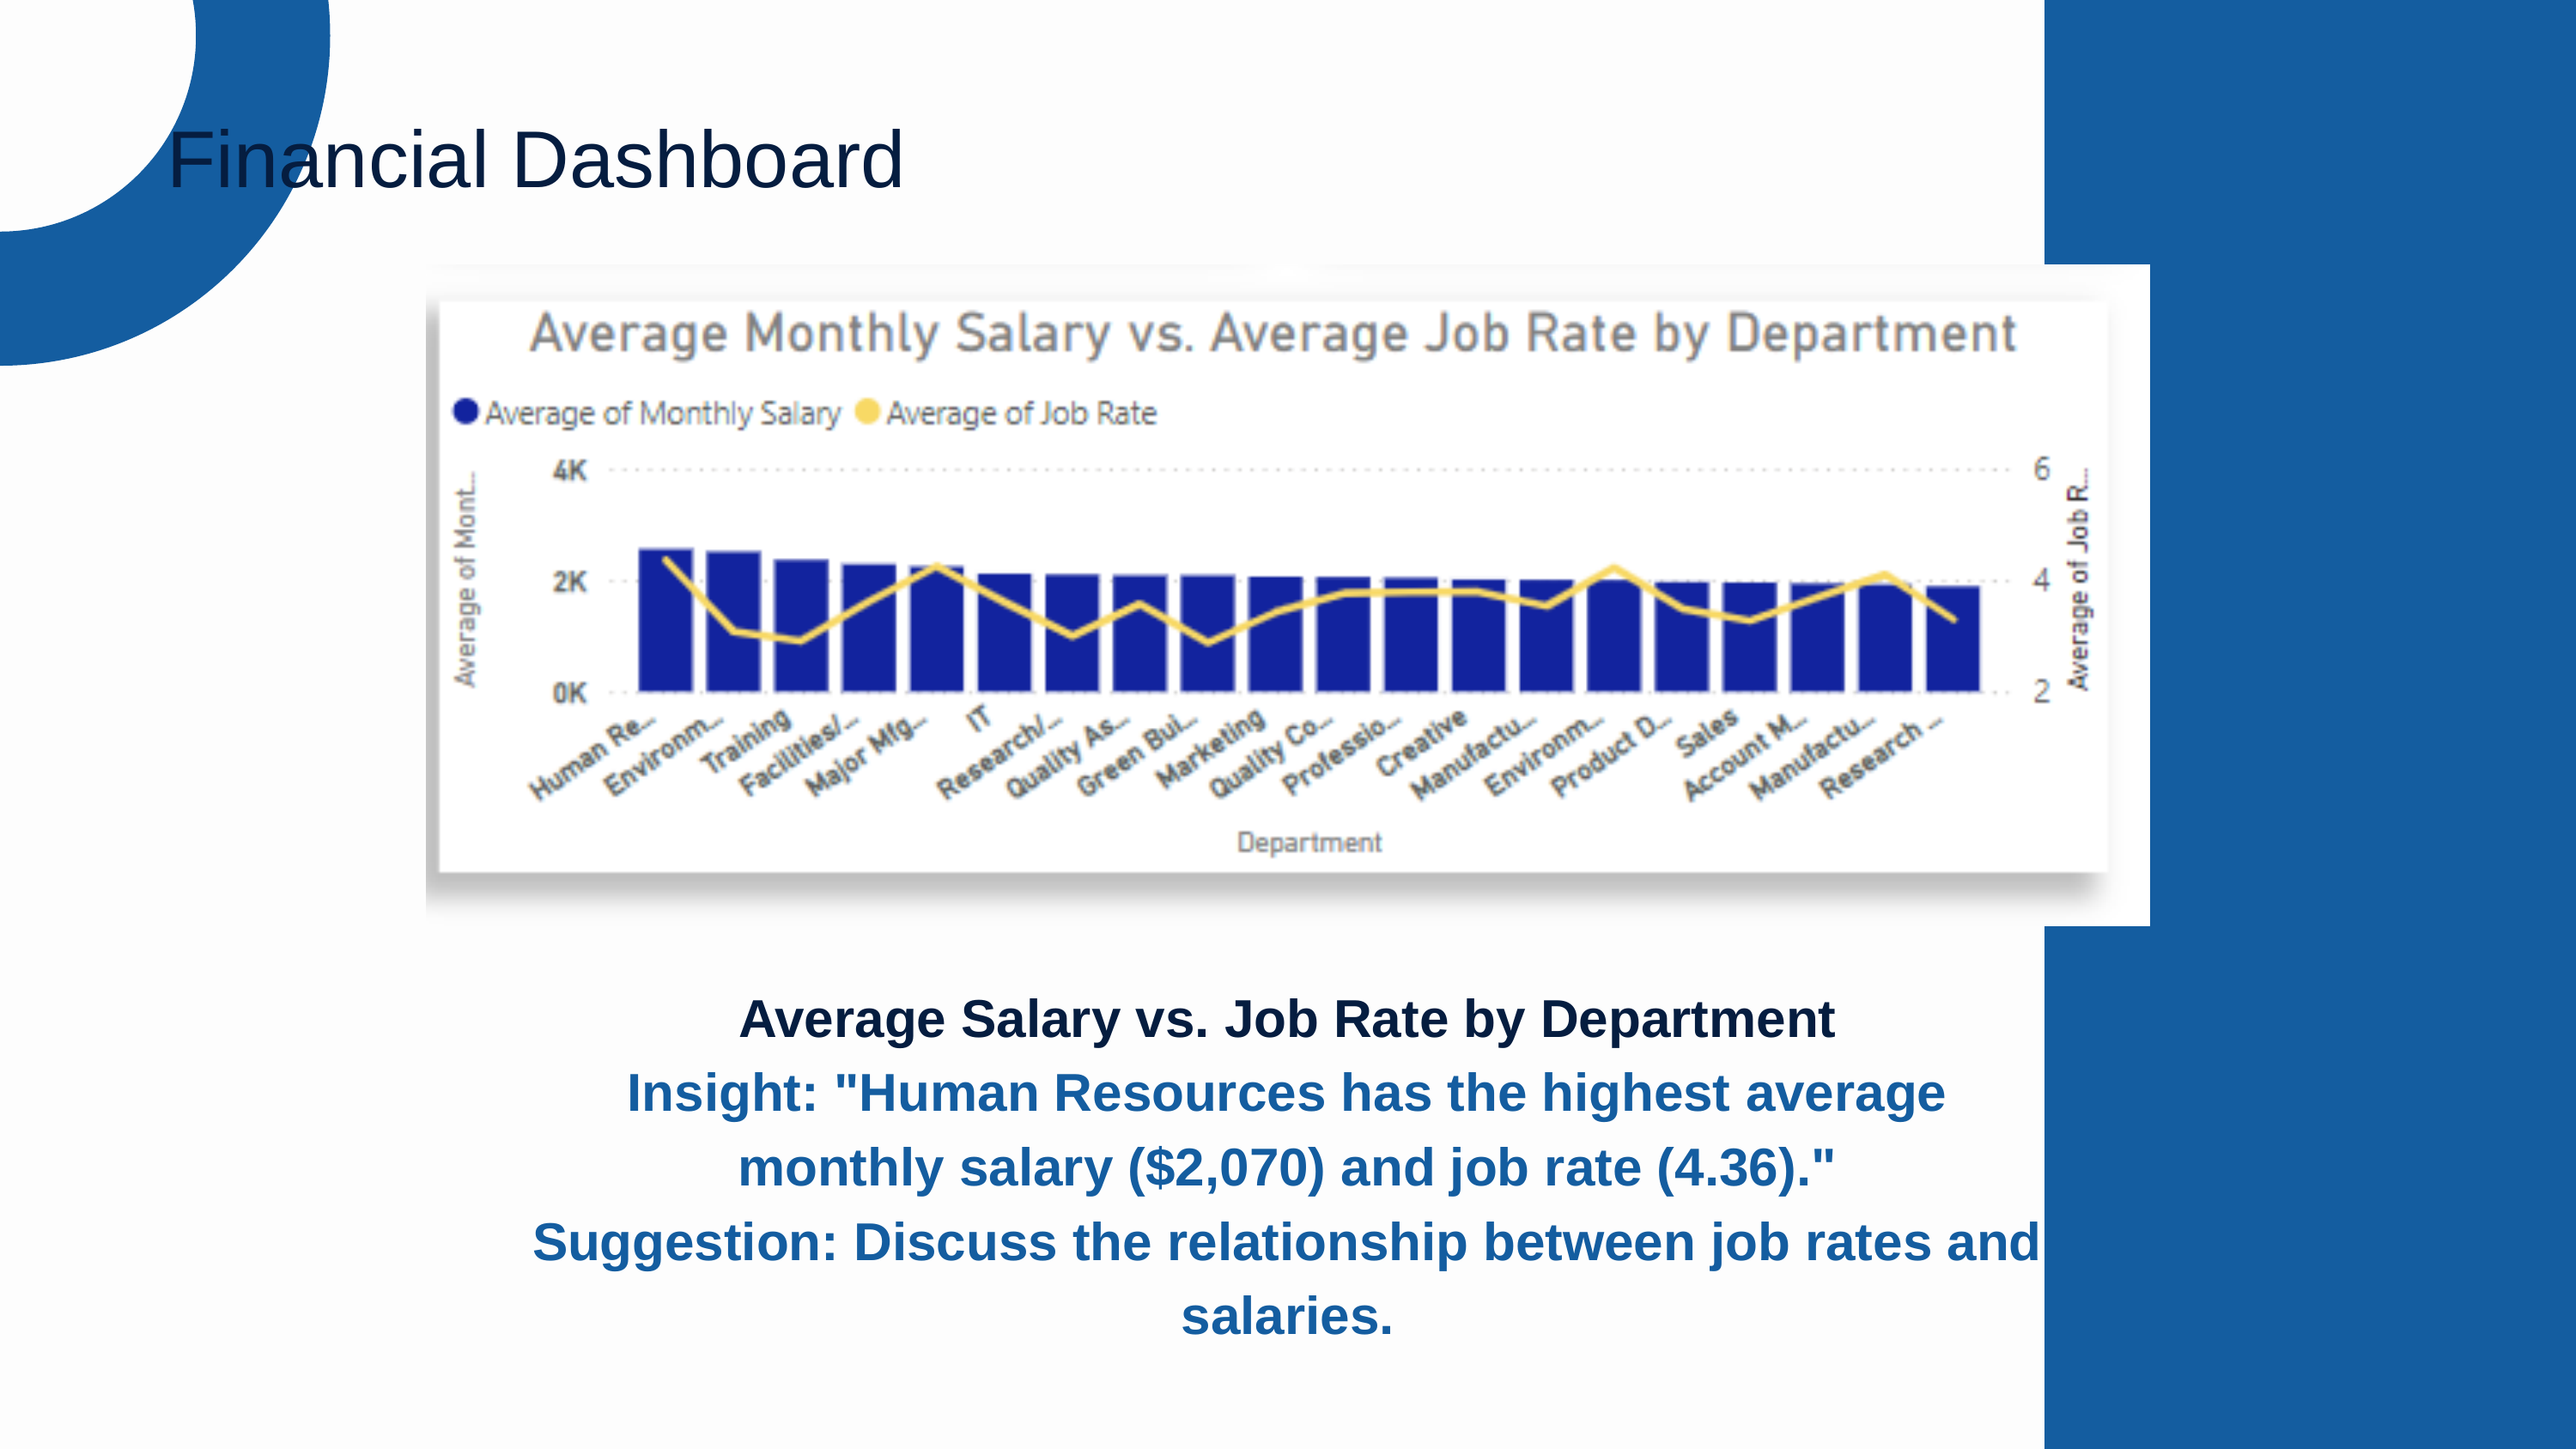

Financial Dashboard

Average Salary vs. Job Rate by Department
Insight: "Human Resources has the highest average monthly salary ($2,070) and job rate (4.36)."
Suggestion: Discuss the relationship between job rates and salaries.